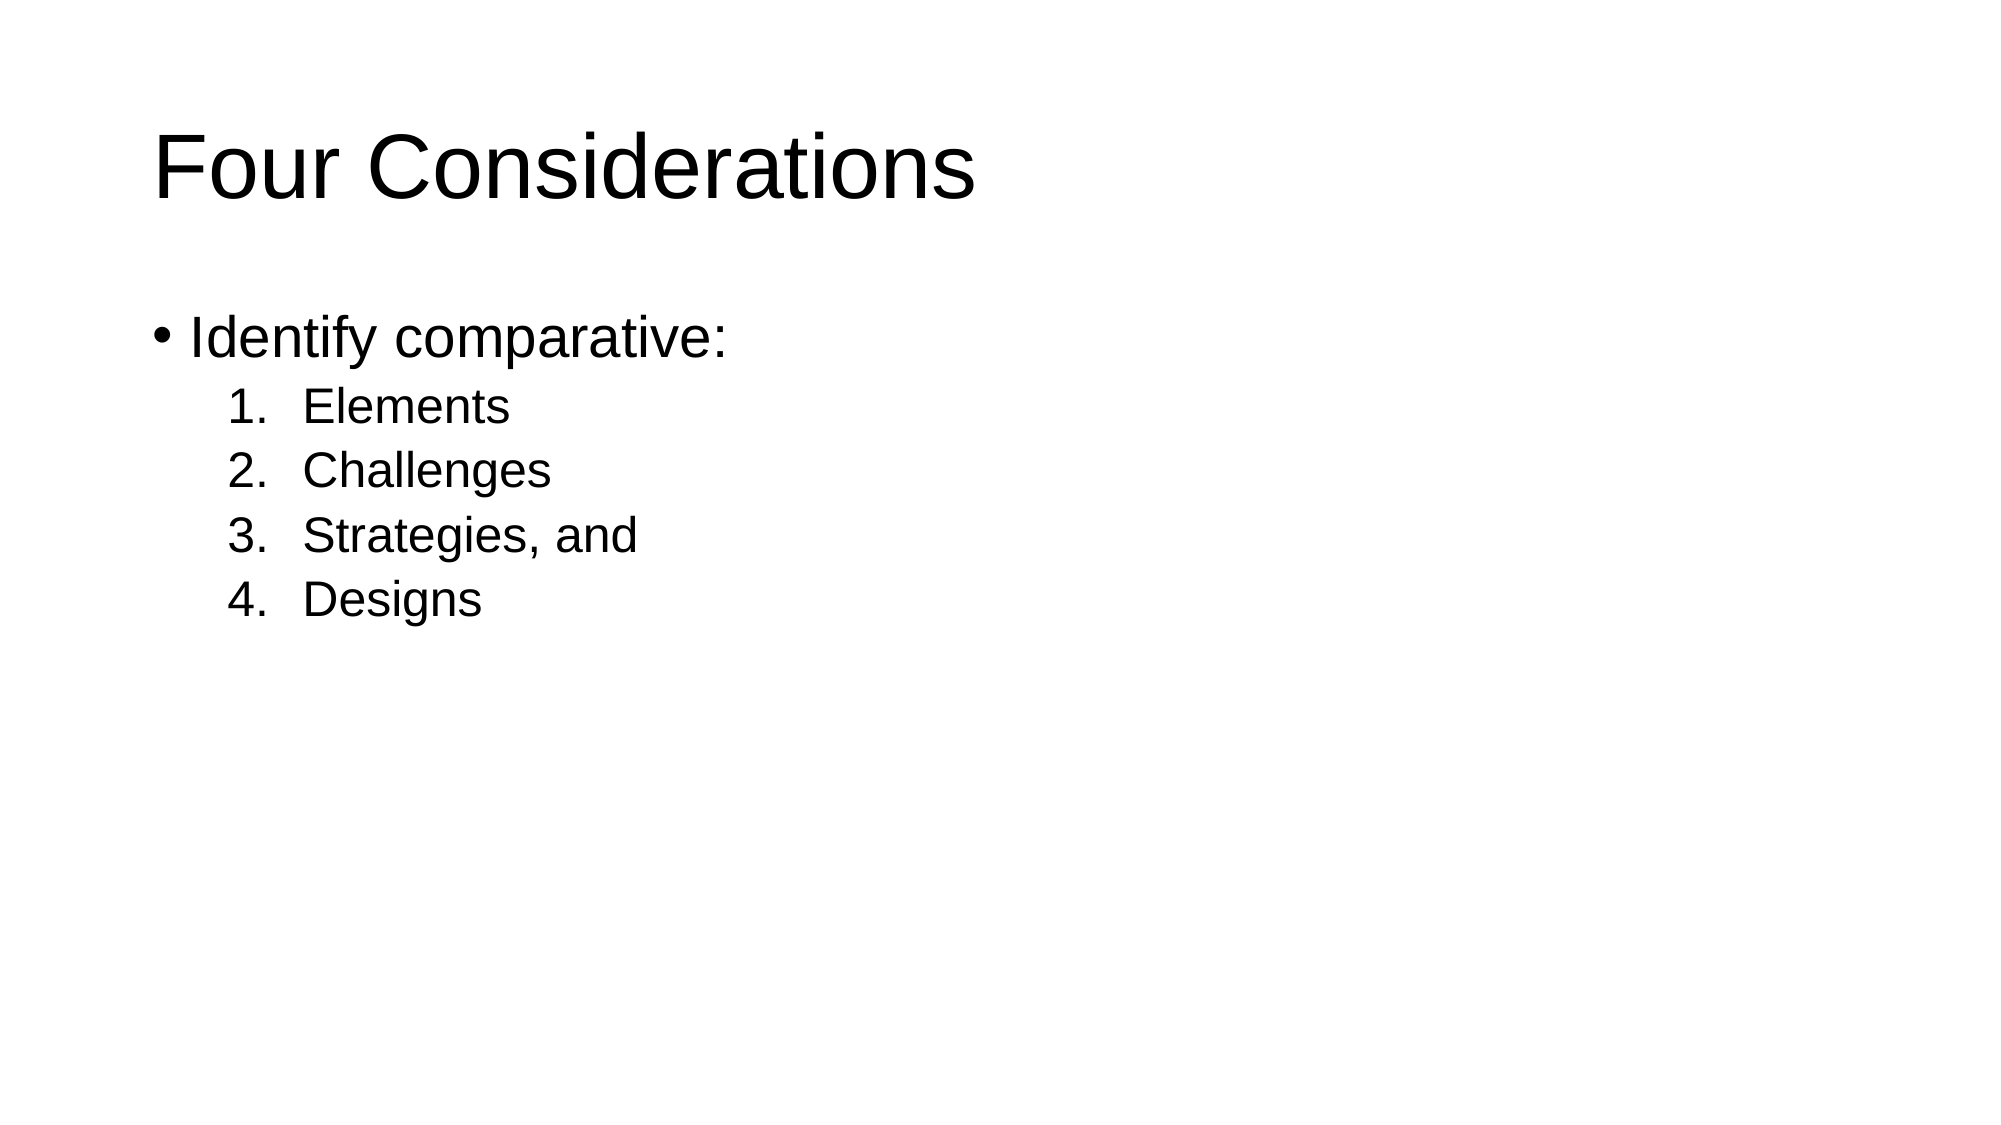

# Four Considerations
Identify comparative:
Elements
Challenges
Strategies, and
Designs